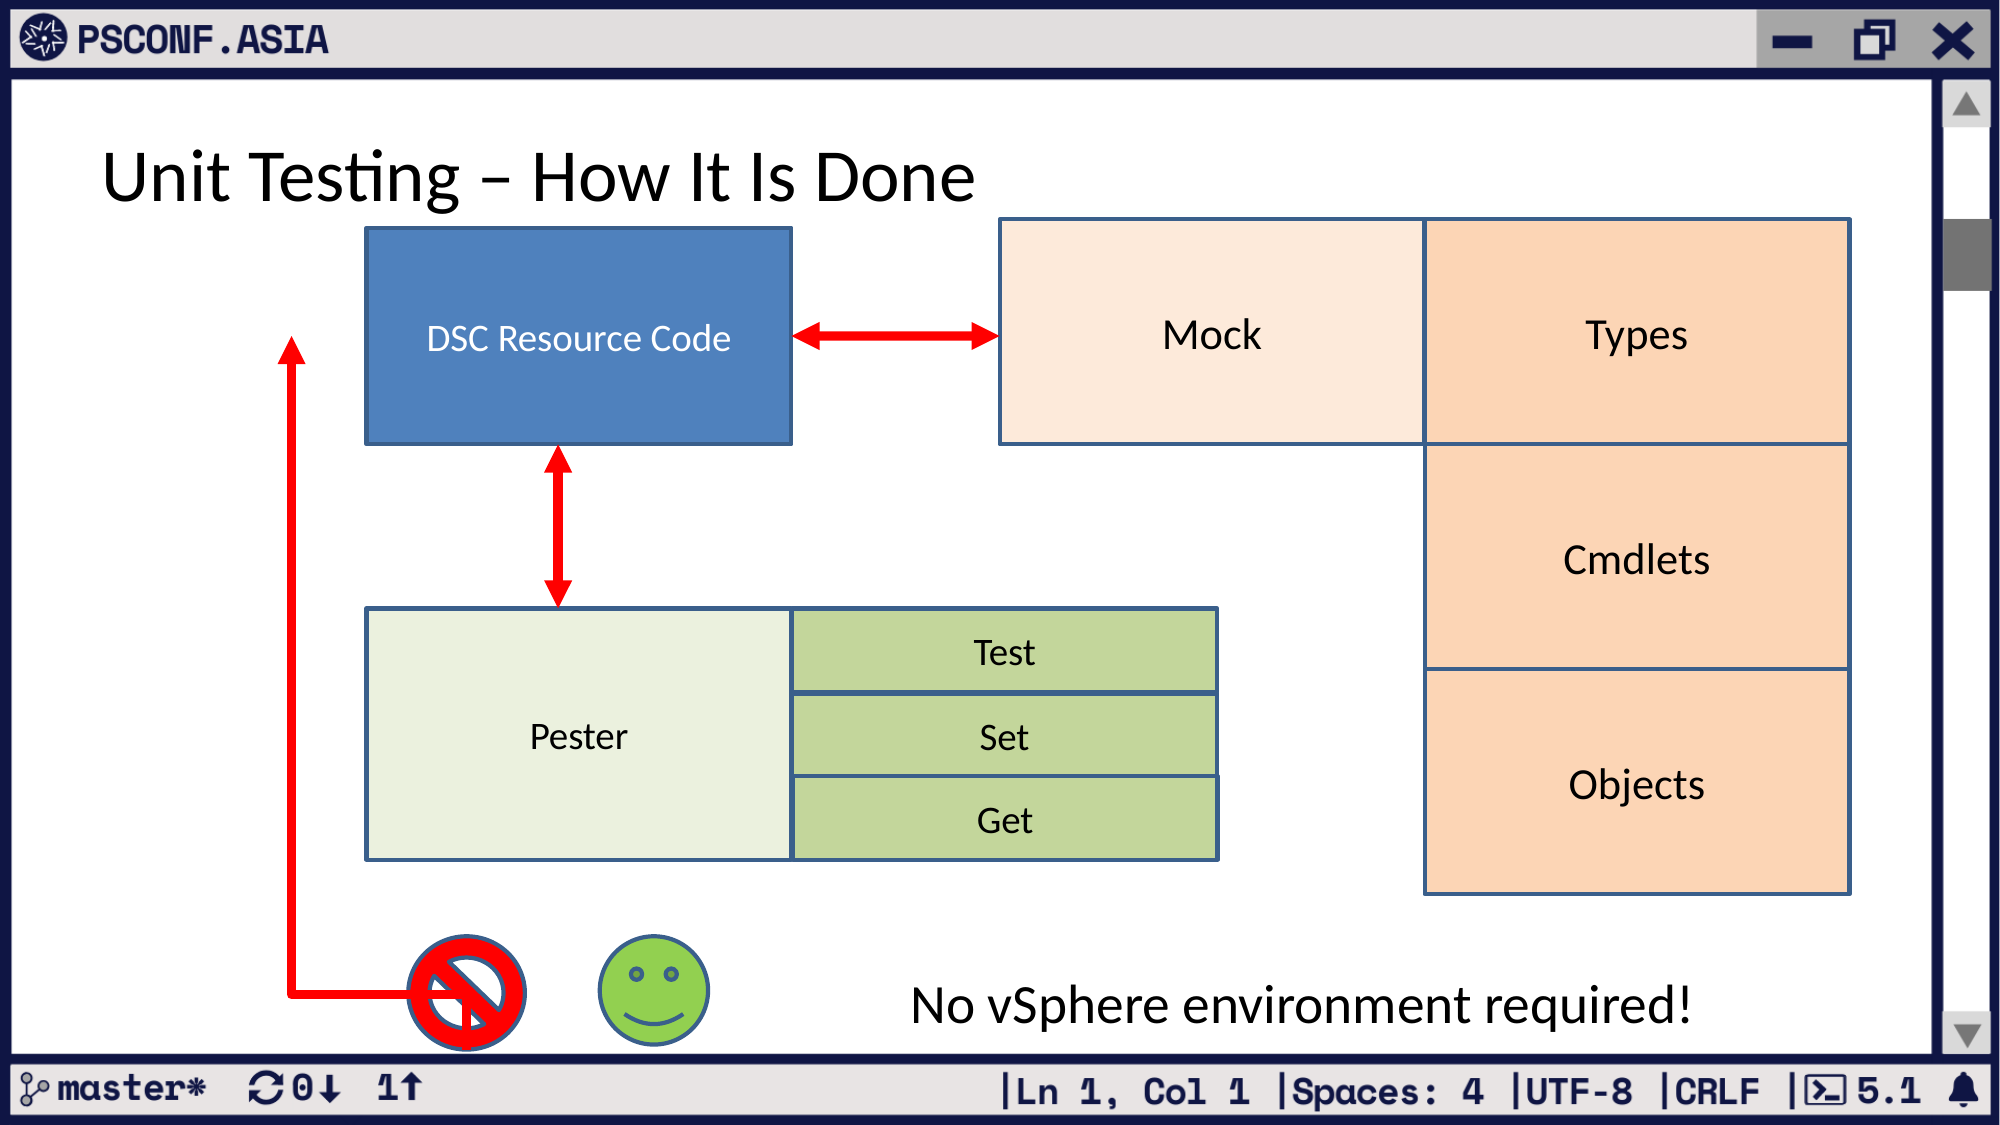

Unit Testing – How It Is Done
Mock
Types
DSC Resource Code
Cmdlets
Pester
Test
Objects
Set
Get

No vSphere environment required!